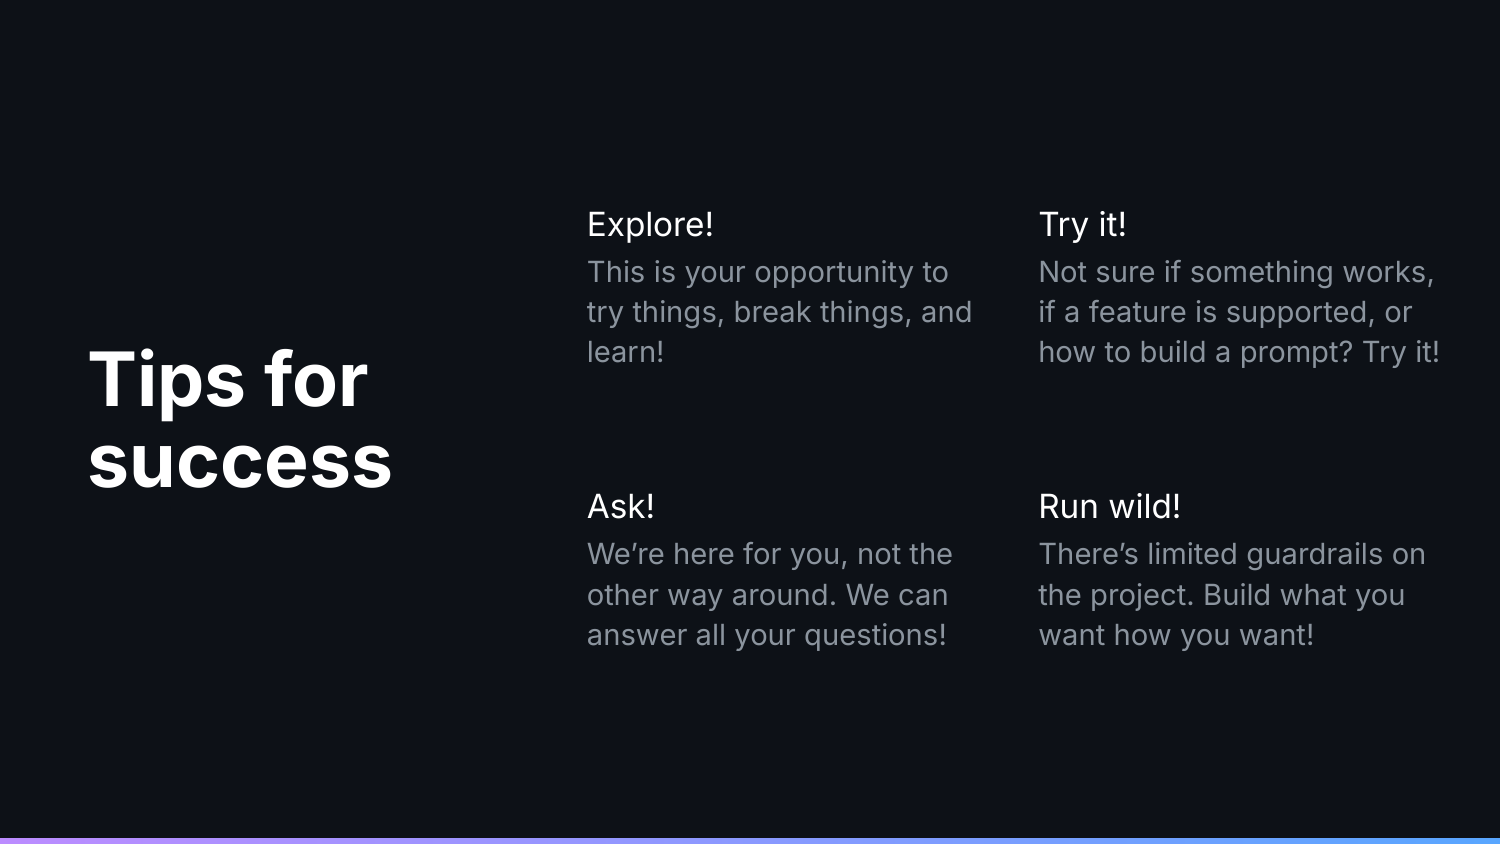

Explore!
Try it!
This is your opportunity to try things, break things, and learn!
Not sure if something works, if a feature is supported, or how to build a prompt? Try it!
# Tips for success
Ask!
Run wild!
We’re here for you, not the other way around. We can answer all your questions!
There’s limited guardrails on the project. Build what you want how you want!